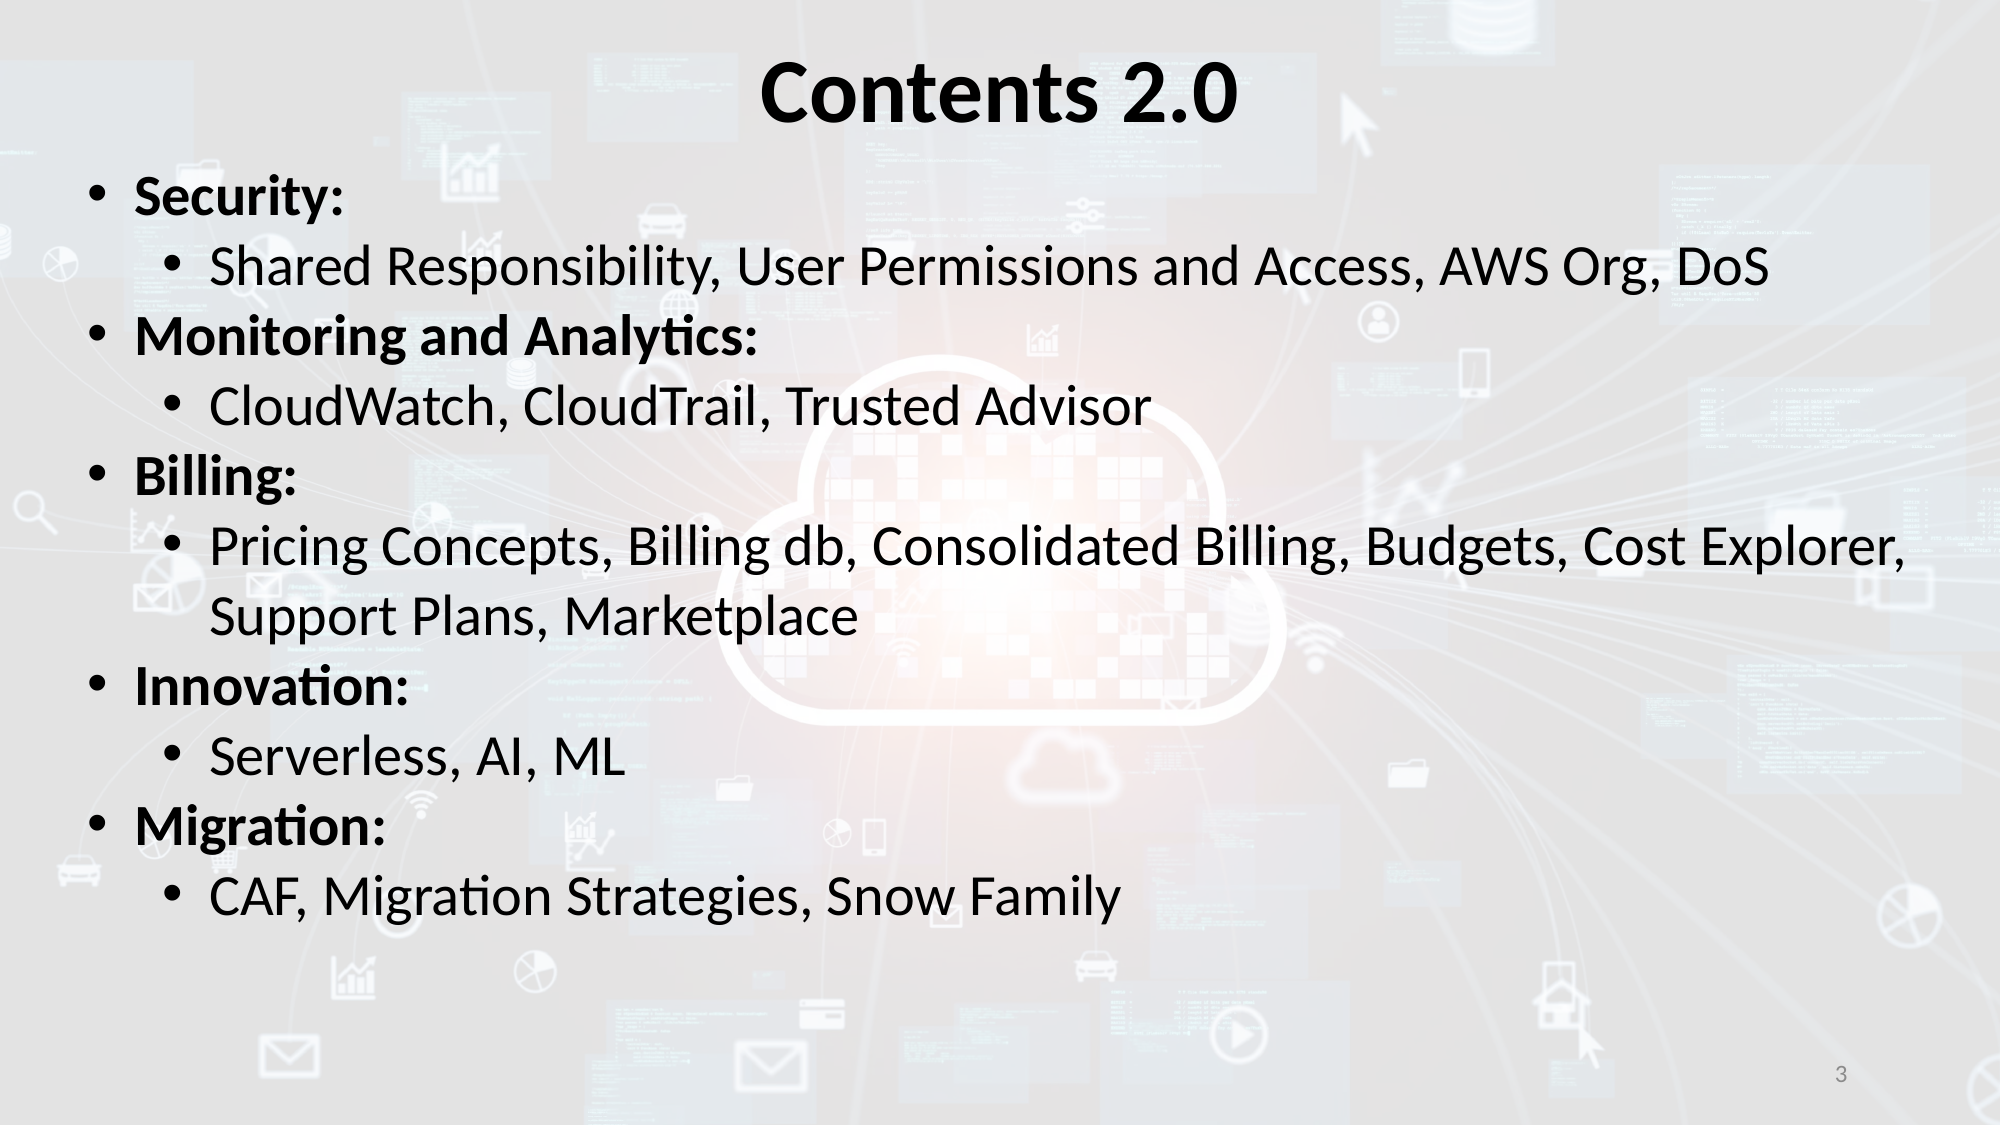

Contents 2.0
Security:
Shared Responsibility, User Permissions and Access, AWS Org, DoS
Monitoring and Analytics:
CloudWatch, CloudTrail, Trusted Advisor
Billing:
Pricing Concepts, Billing db, Consolidated Billing, Budgets, Cost Explorer, Support Plans, Marketplace
Innovation:
Serverless, AI, ML
Migration:
CAF, Migration Strategies, Snow Family
3